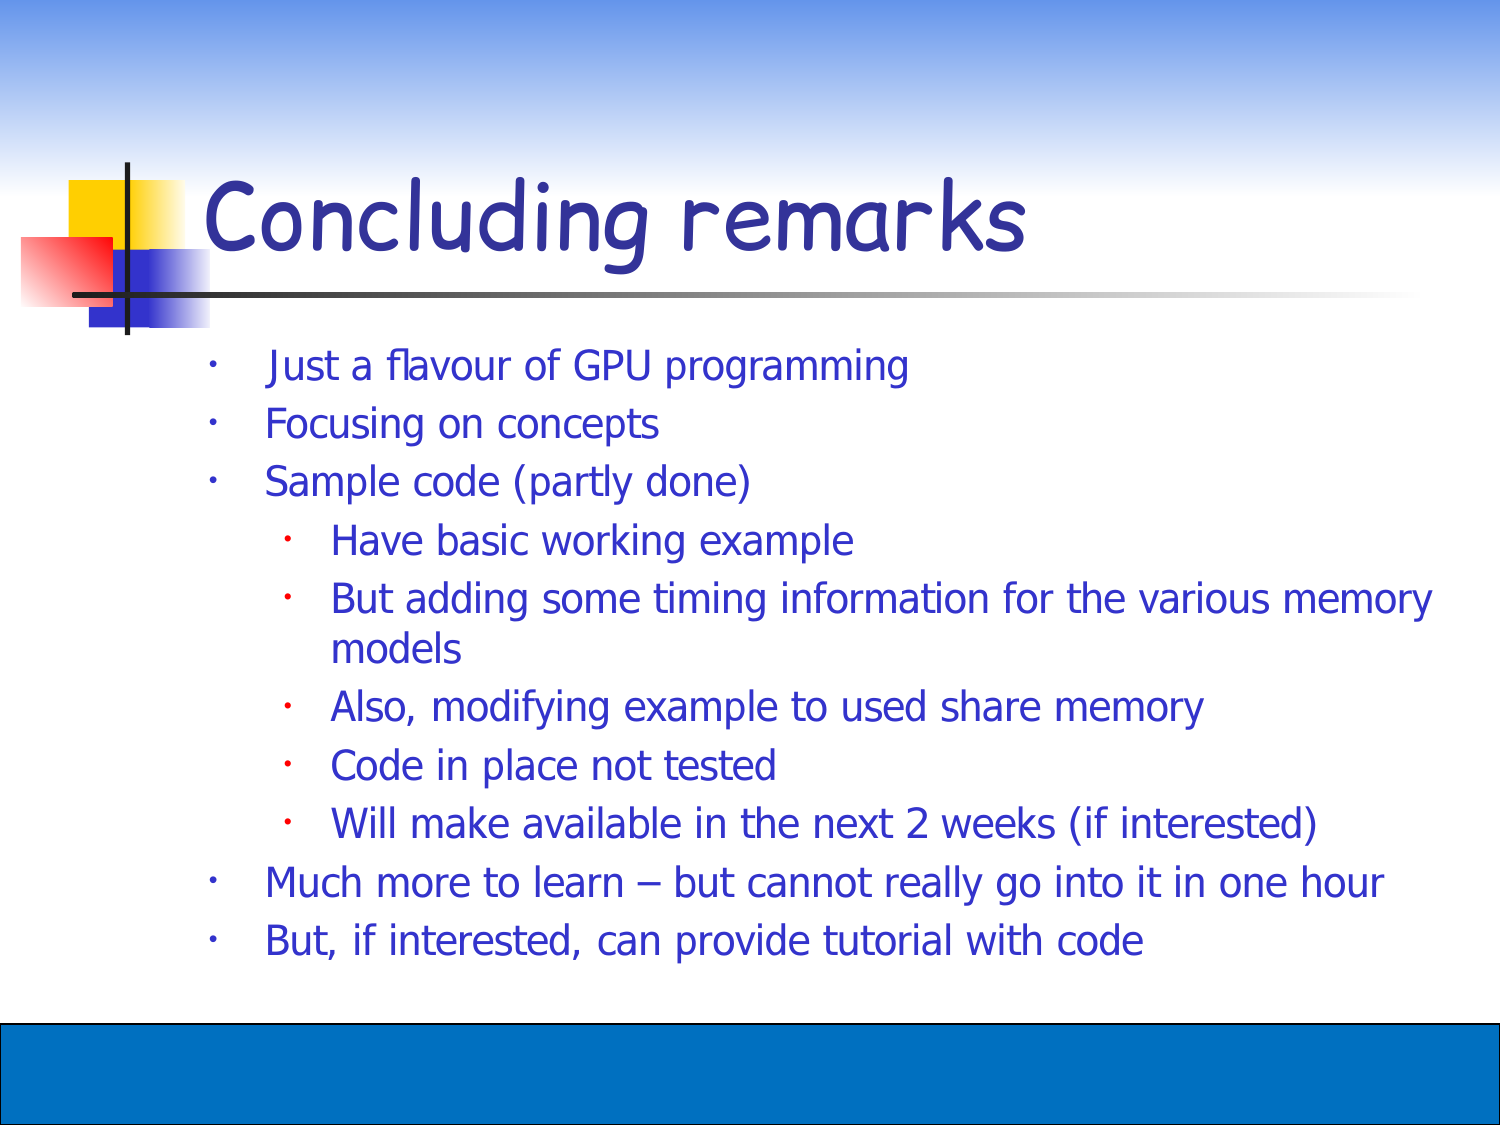

# Concluding remarks
Just a flavour of GPU programming
Focusing on concepts
Sample code (partly done)
Have basic working example
But adding some timing information for the various memory models
Also, modifying example to used share memory
Code in place not tested
Will make available in the next 2 weeks (if interested)
Much more to learn – but cannot really go into it in one hour
But, if interested, can provide tutorial with code